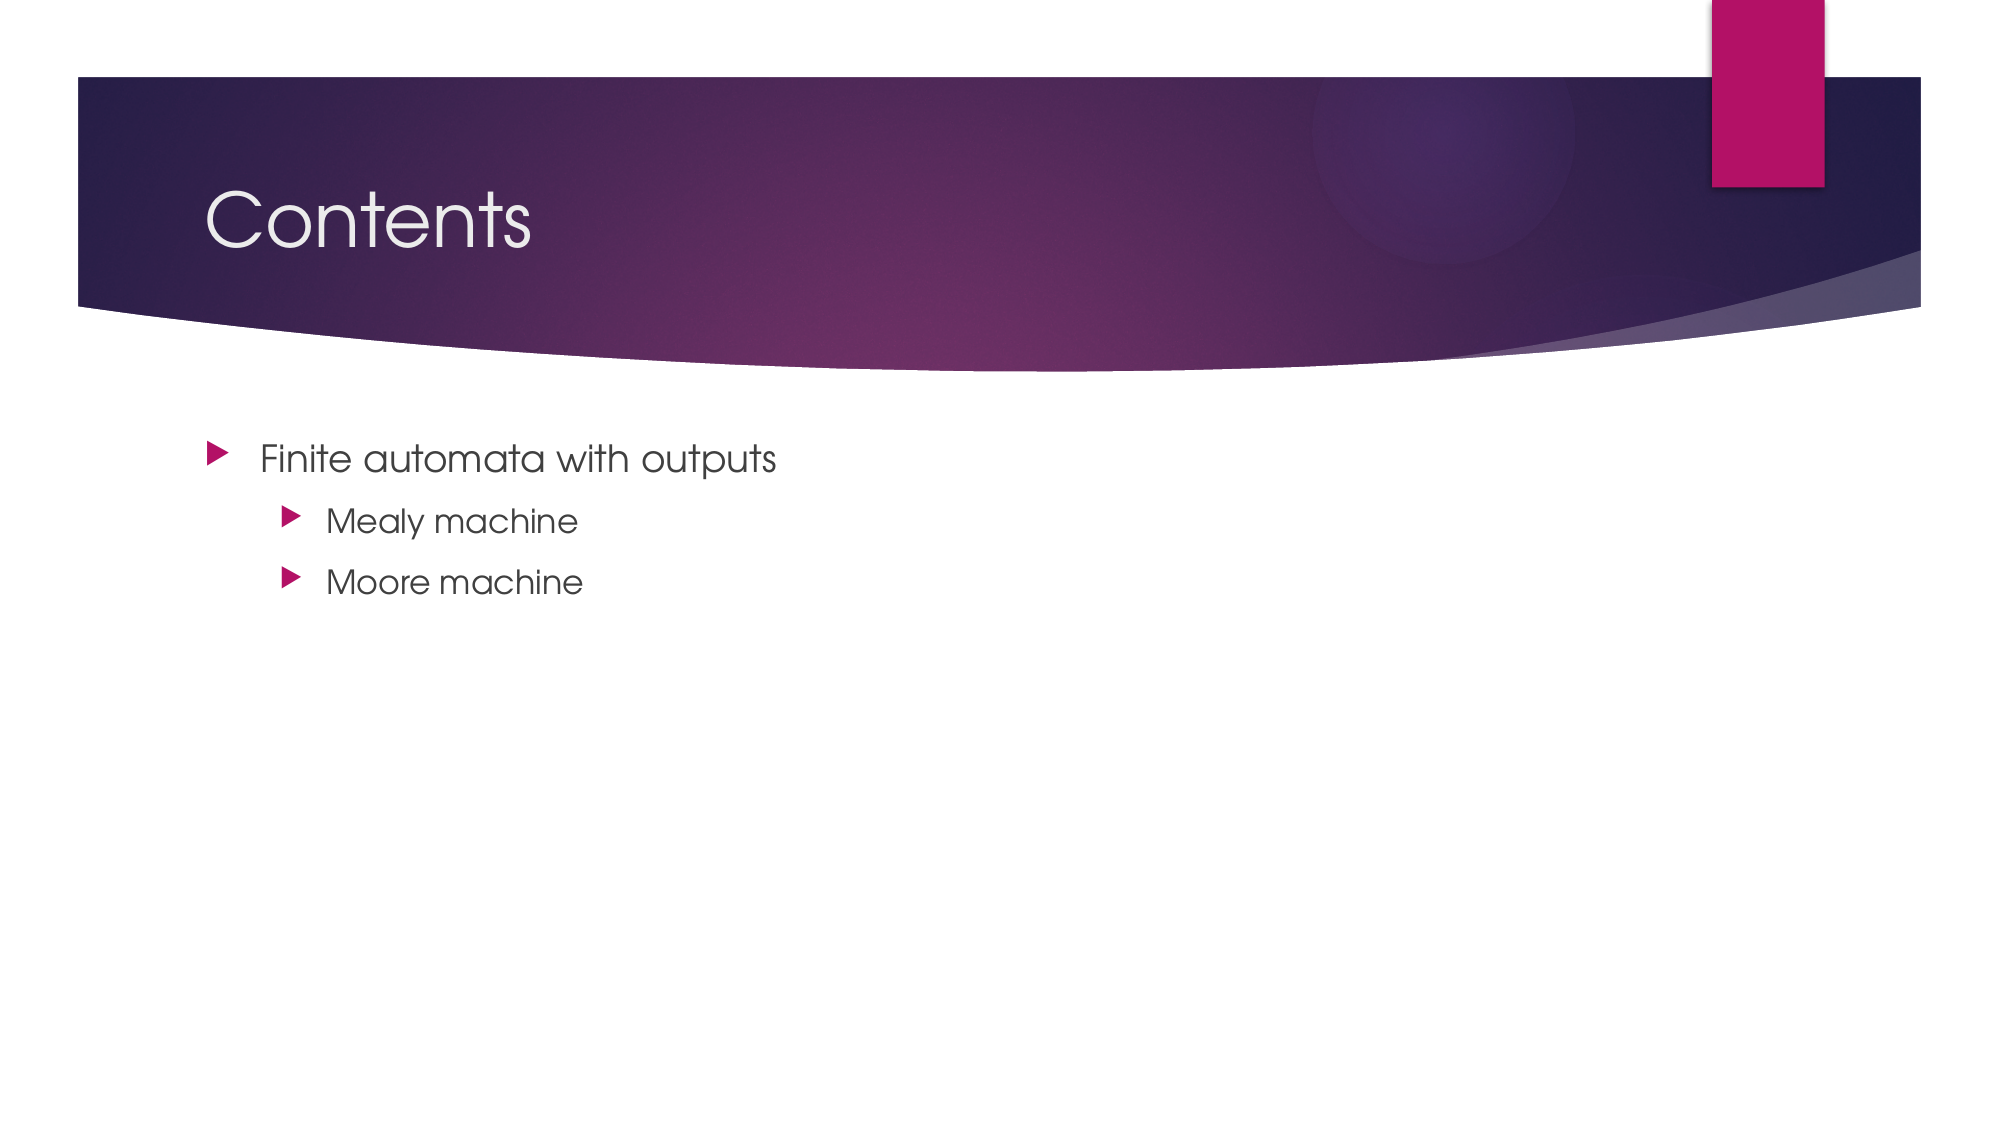

# Contents
Finite automata with outputs
Mealy machine
Moore machine